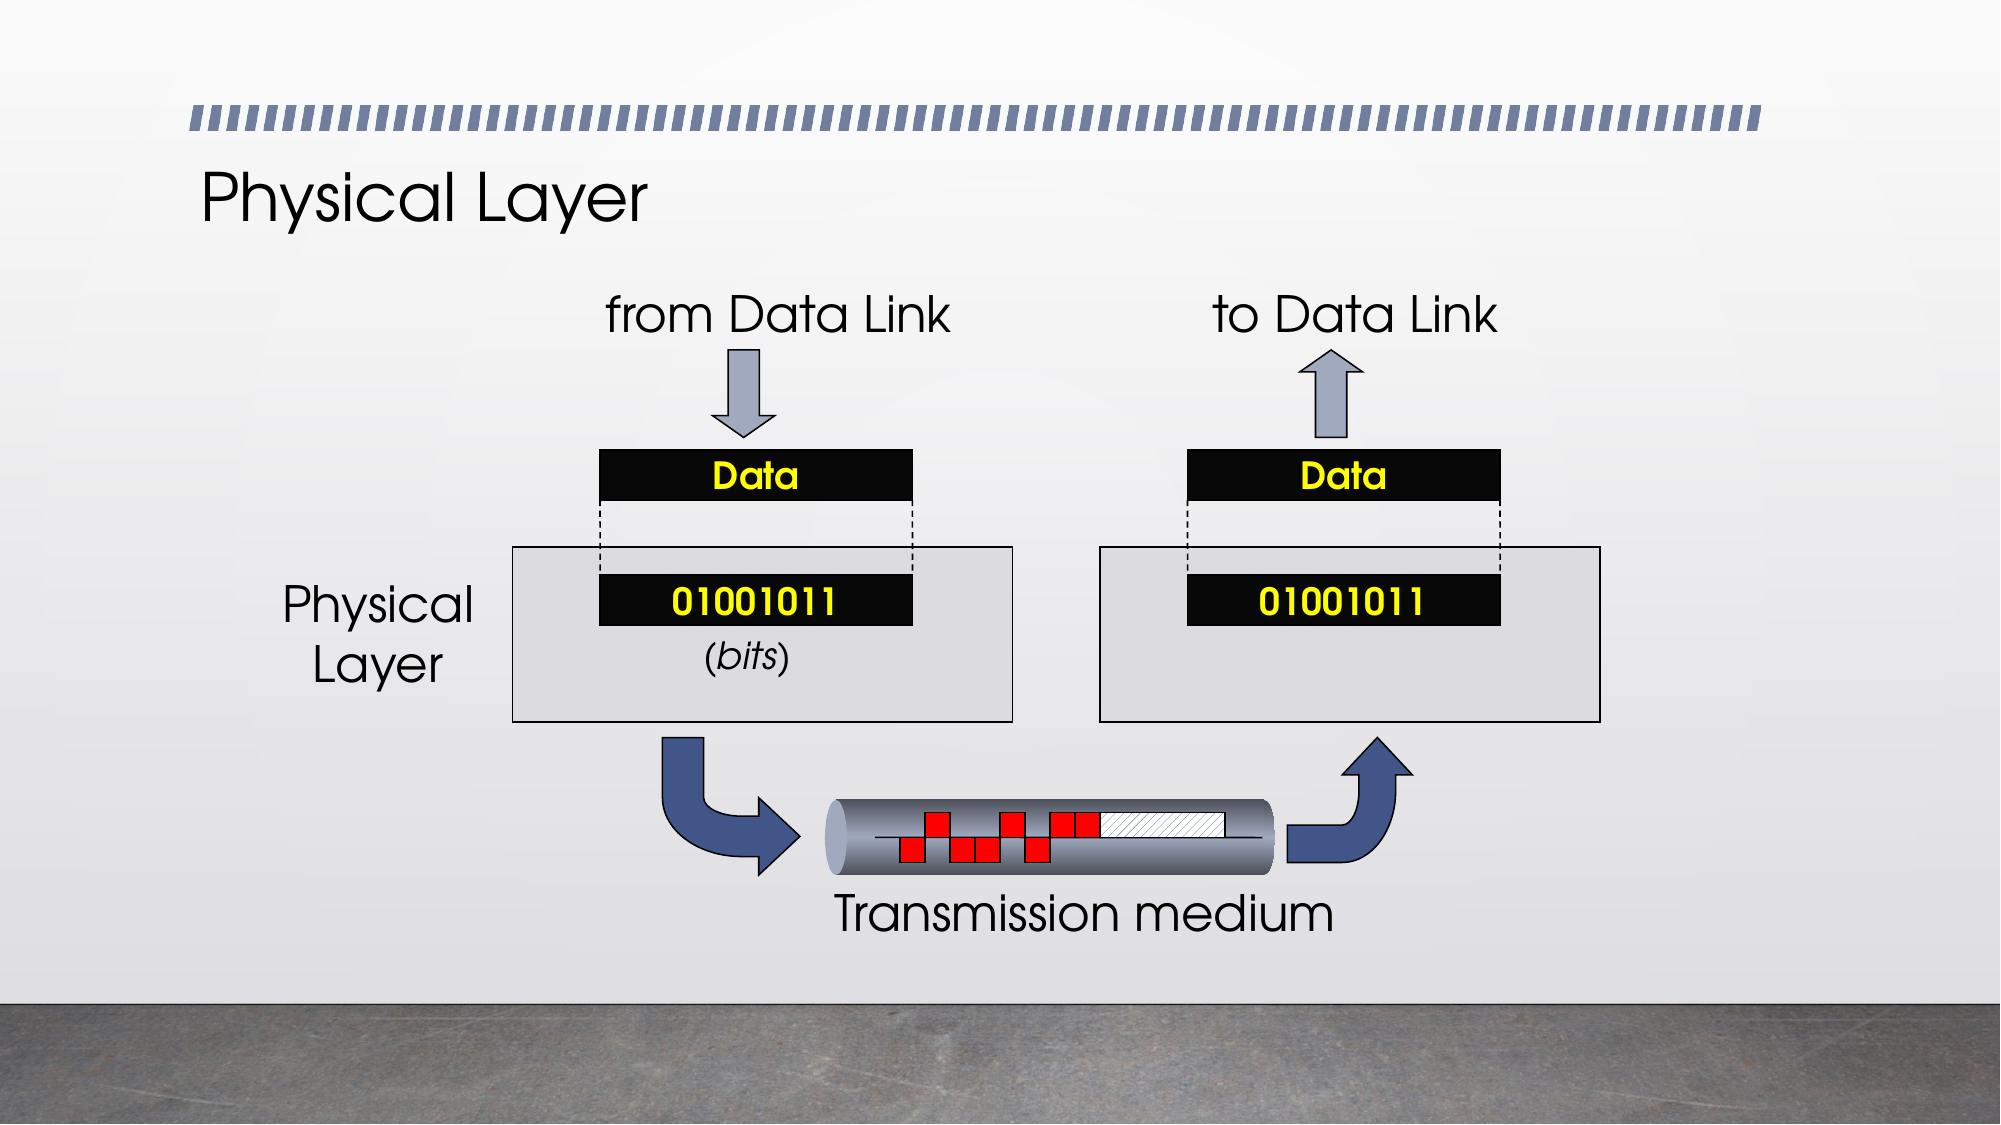

# Physical Layer
from Data Link
to Data Link

Data
Data

Physical
Layer
01001011
01001011
(bits)

Transmission medium